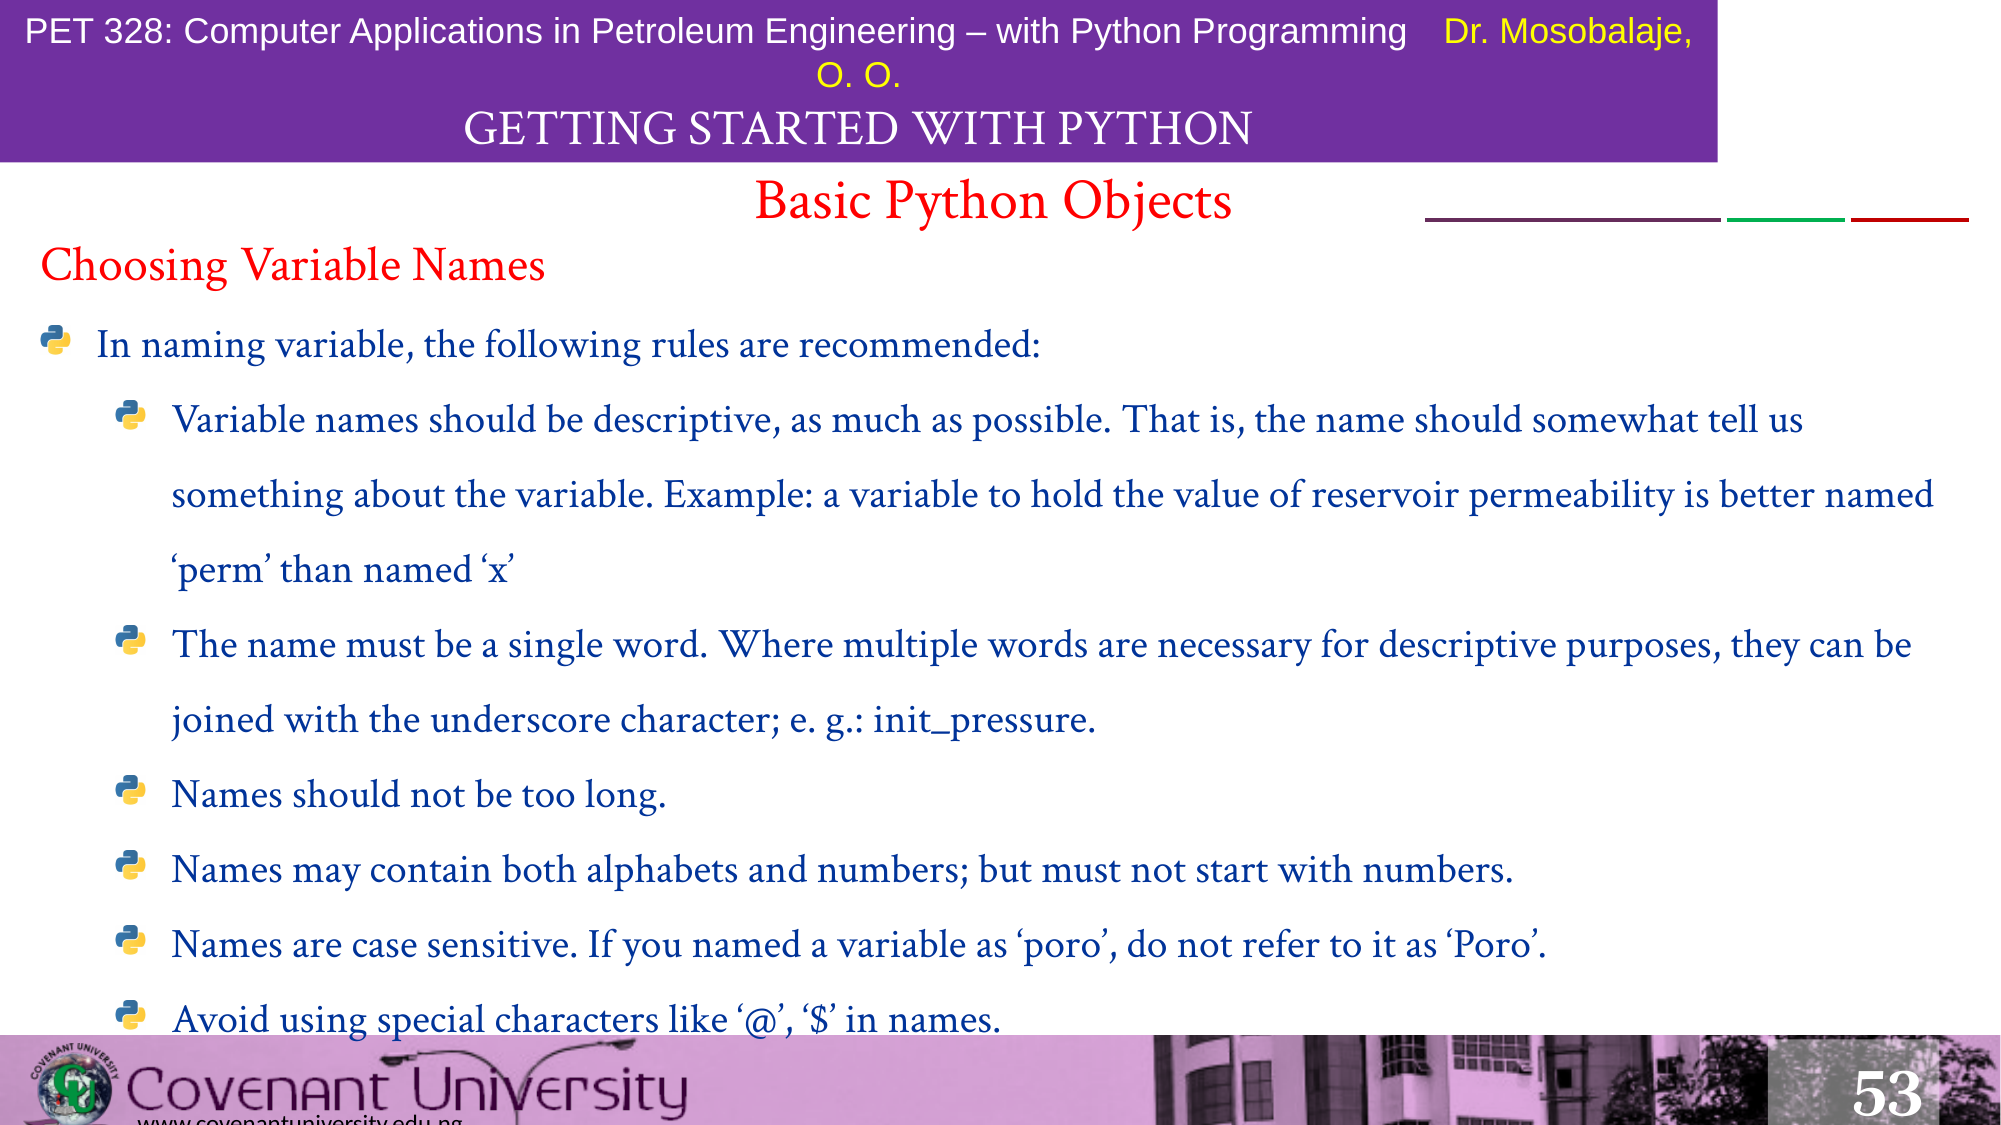

PET 328: Computer Applications in Petroleum Engineering – with Python Programming	Dr. Mosobalaje, O. O.
GETTING STARTED WITH PYTHON

Basic Python Objects
Choosing Variable Names
In naming variable, the following rules are recommended:
Variable names should be descriptive, as much as possible. That is, the name should somewhat tell us something about the variable. Example: a variable to hold the value of reservoir permeability is better named ‘perm’ than named ‘x’
The name must be a single word. Where multiple words are necessary for descriptive purposes, they can be joined with the underscore character; e. g.: init_pressure.
Names should not be too long.
Names may contain both alphabets and numbers; but must not start with numbers.
Names are case sensitive. If you named a variable as ‘poro’, do not refer to it as ‘Poro’.
Avoid using special characters like ‘@’, ‘$’ in names.